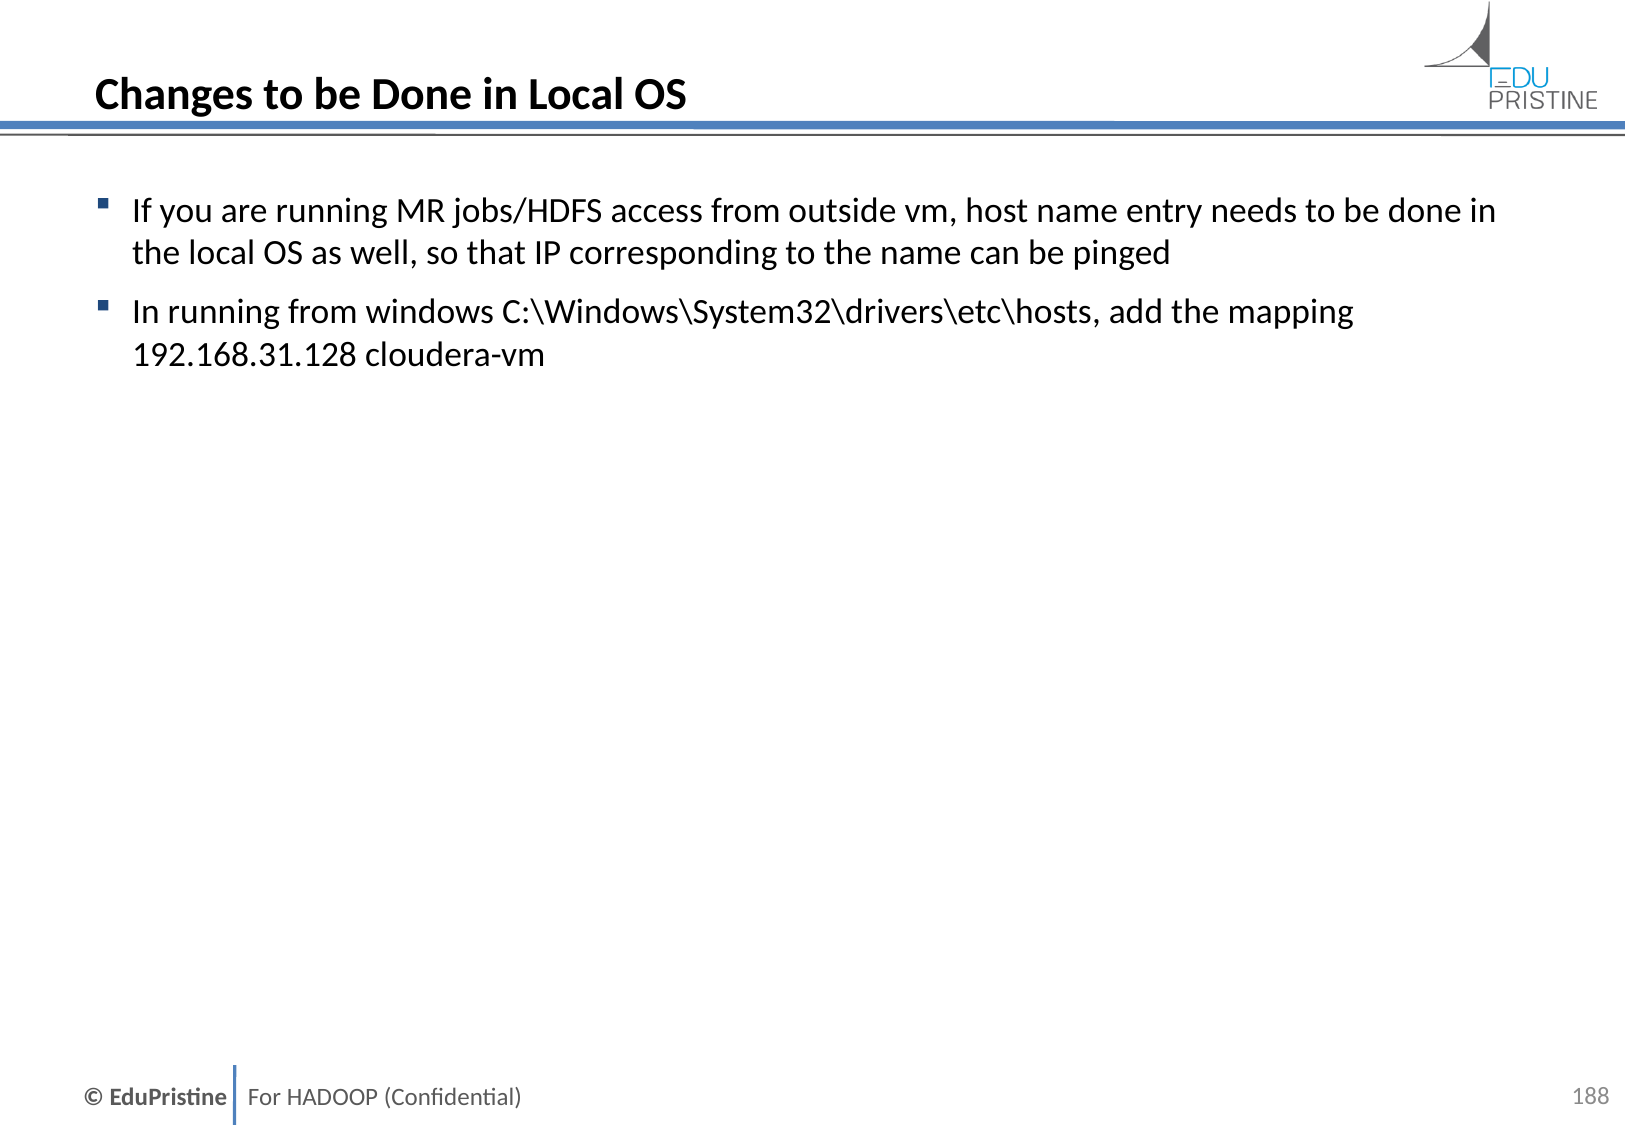

# Changes to be Done in Local OS
If you are running MR jobs/HDFS access from outside vm, host name entry needs to be done in the local OS as well, so that IP corresponding to the name can be pinged
In running from windows C:\Windows\System32\drivers\etc\hosts, add the mapping 192.168.31.128 cloudera-vm
188